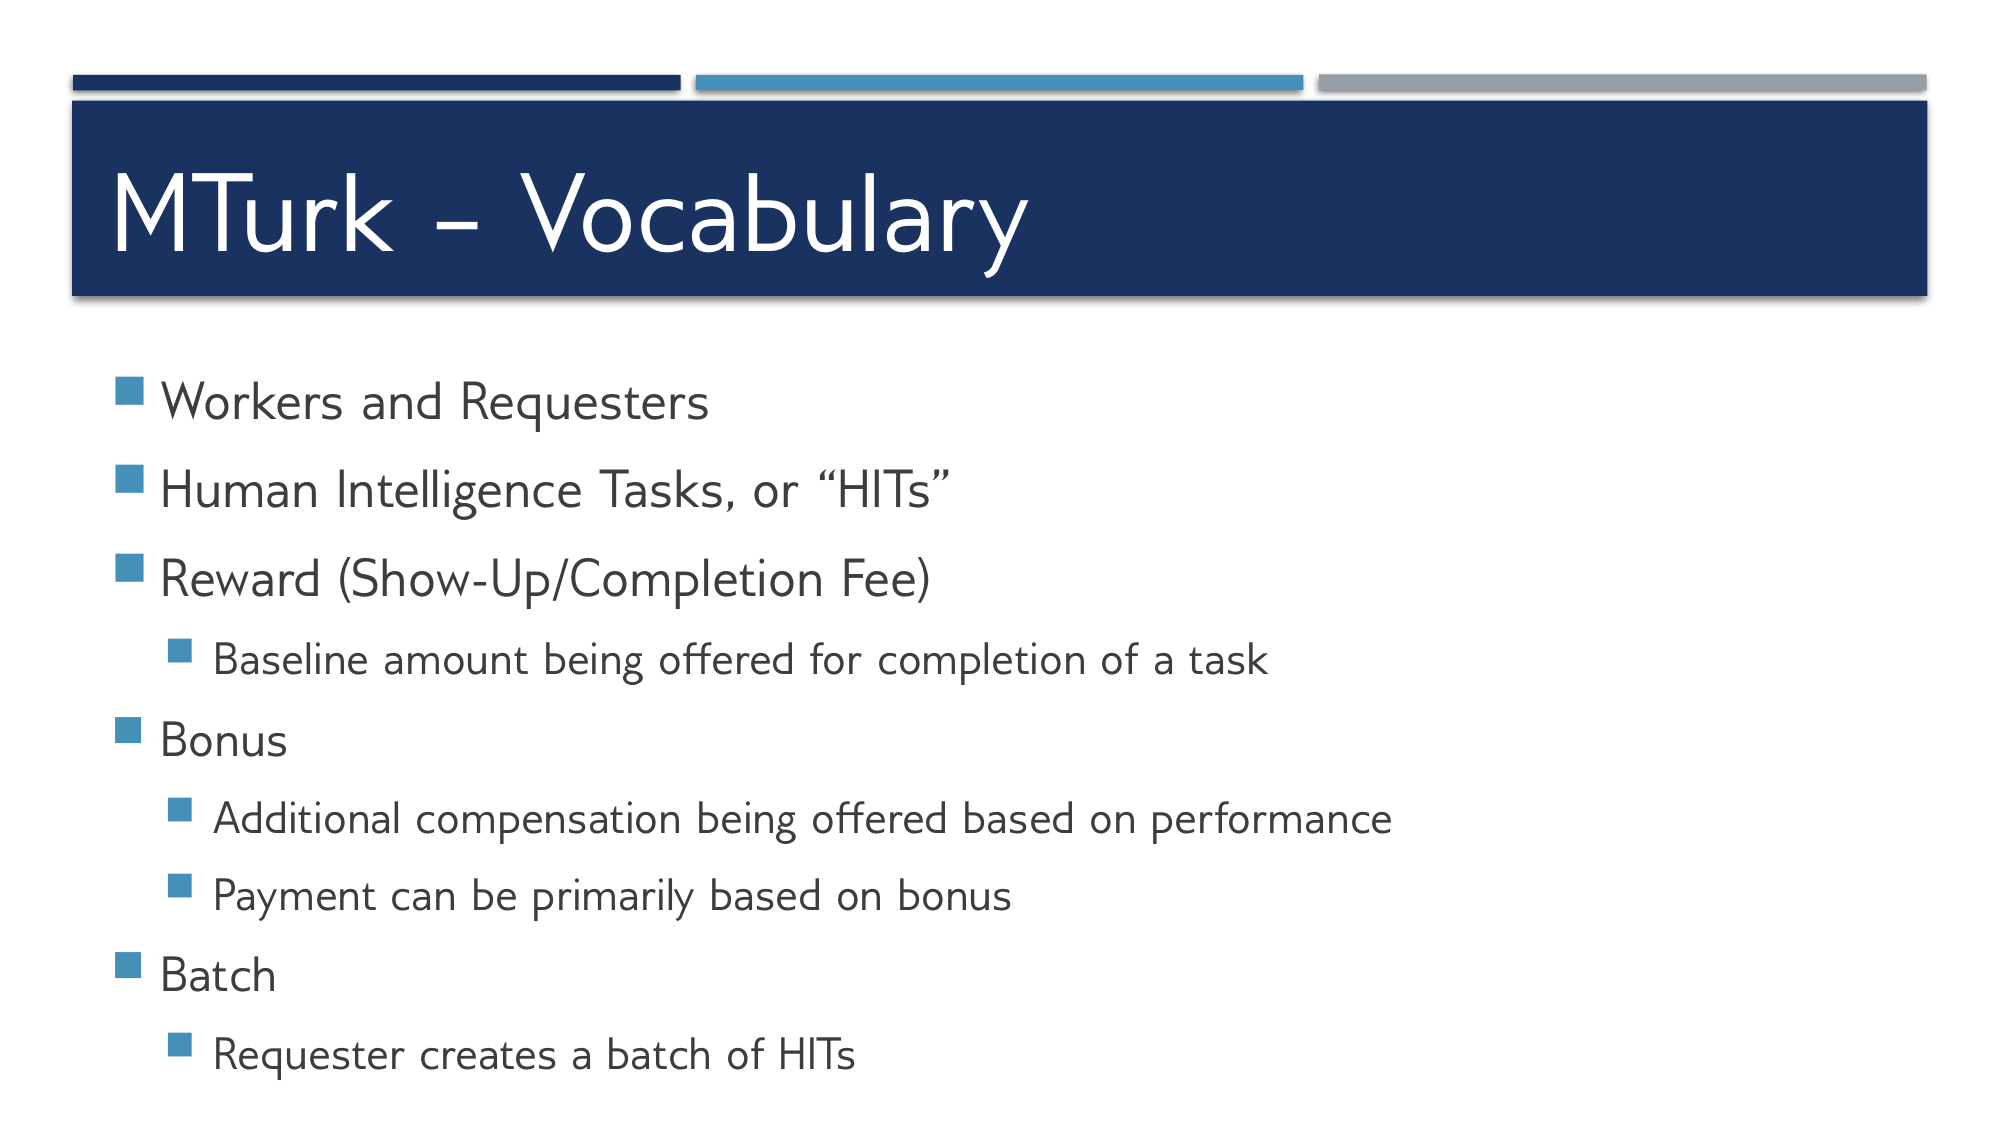

# MTurk – Vocabulary
Workers and Requesters
Human Intelligence Tasks, or “HITs”
Reward (Show-Up/Completion Fee)
Baseline amount being offered for completion of a task
Bonus
Additional compensation being offered based on performance
Payment can be primarily based on bonus
Batch
Requester creates a batch of HITs